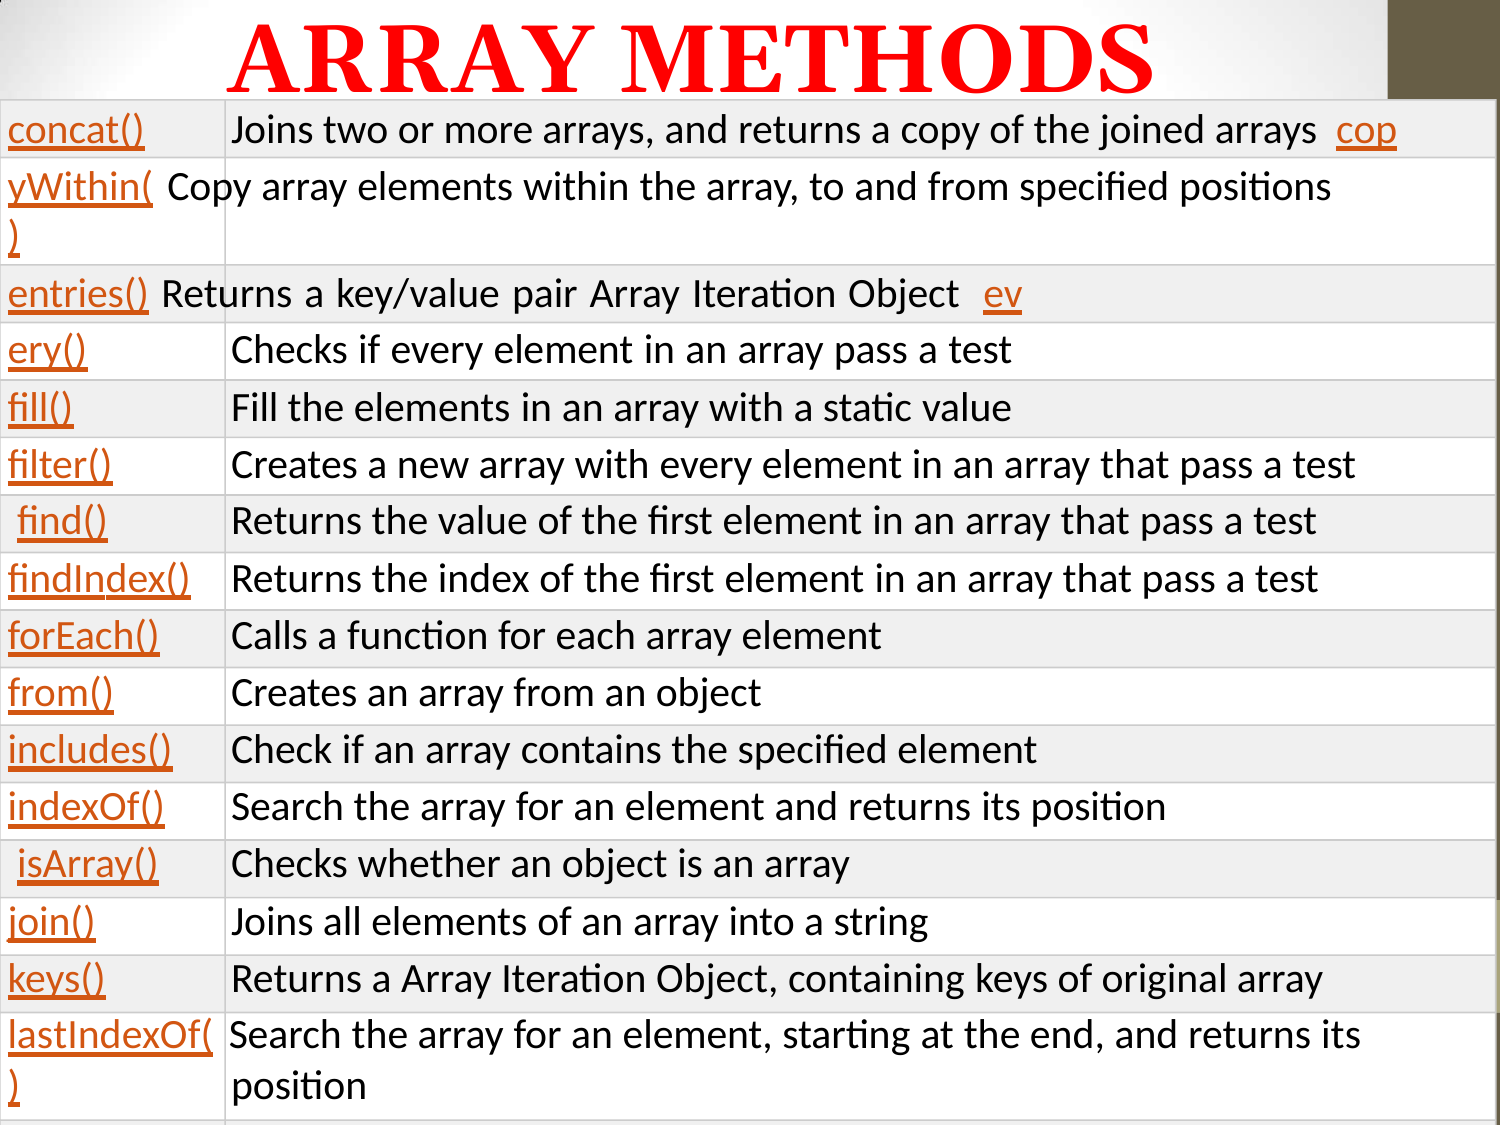

# ARRAY METHODS
concat()	Joins two or more arrays, and returns a copy of the joined arrays  copyWithin( Copy array elements within the array, to and from specified positions
)
entries() Returns a key/value pair Array Iteration Object  every()	Checks if every element in an array pass a test  fill()	Fill the elements in an array with a static value
filter()	Creates a new array with every element in an array that pass a test  find()	Returns the value of the first element in an array that pass a test  findIndex()	Returns the index of the first element in an array that pass a test  forEach()	Calls a function for each array element
from()	Creates an array from an object
includes()	Check if an array contains the specified element  indexOf()	Search the array for an element and returns its position  isArray()	Checks whether an object is an array
join()	Joins all elements of an array into a string
keys()	Returns a Array Iteration Object, containing keys of original array  lastIndexOf( Search the array for an element, starting at the end, and returns its
)	position